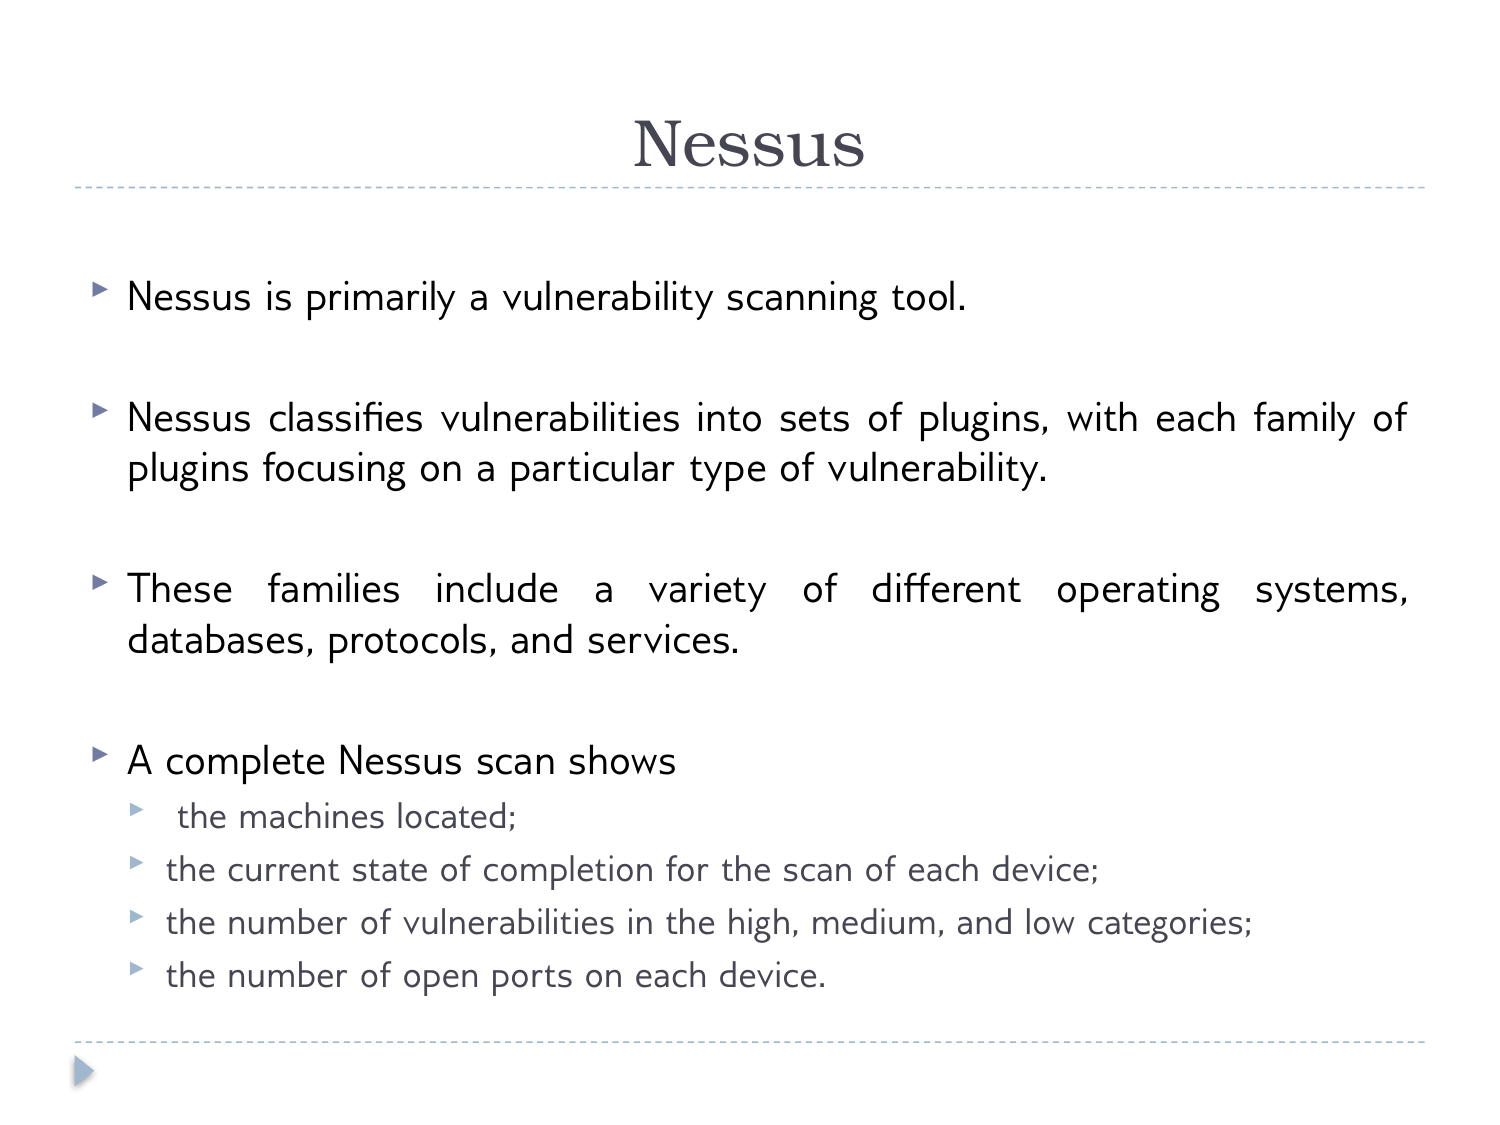

# Nessus

Nessus is primarily a vulnerability scanning tool.

Nessus classifies vulnerabilities into sets of plugins, with each family of plugins focusing on a particular type of vulnerability.

These families include a variety of different operating systems, databases, protocols, and services.

A complete Nessus scan shows
 the machines located;
the current state of completion for the scan of each device;
the number of vulnerabilities in the high, medium, and low categories;
the number of open ports on each device.